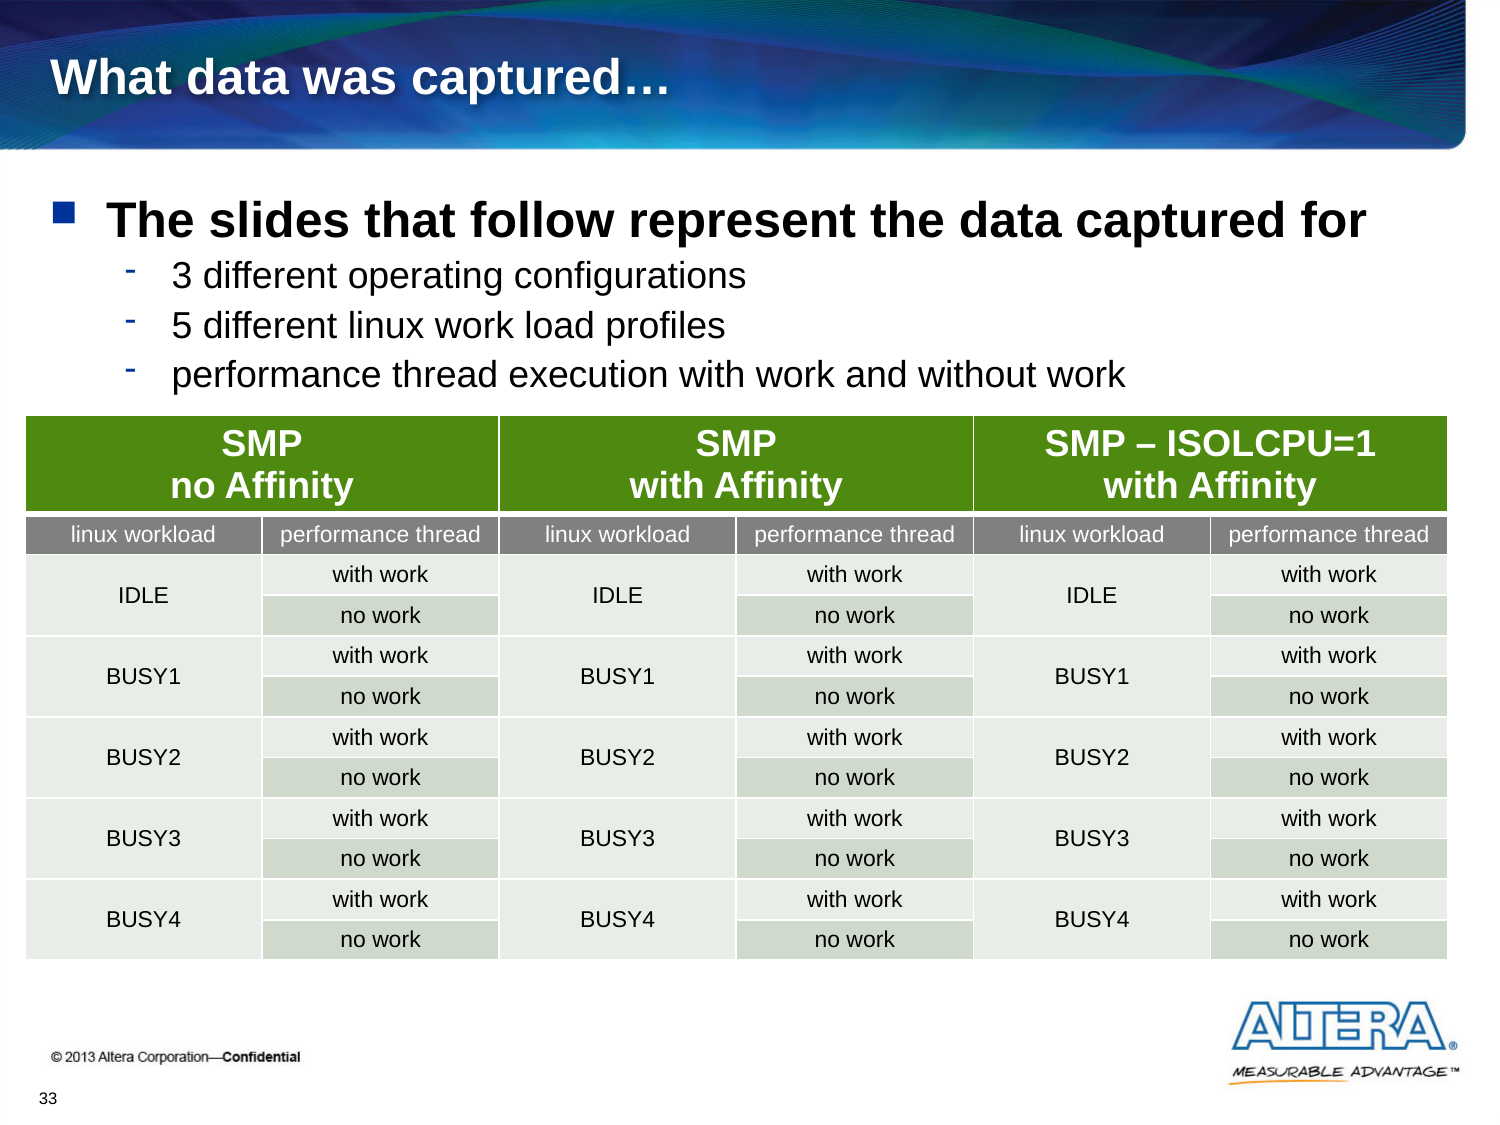

# What data was captured…
The slides that follow represent the data captured for
3 different operating configurations
5 different linux work load profiles
performance thread execution with work and without work
| SMP no Affinity |  | SMP with Affinity |  | SMP – ISOLCPU=1 with Affinity |  |
| --- | --- | --- | --- | --- | --- |
| linux workload | performance thread | linux workload | performance thread | linux workload | performance thread |
| IDLE | with work | IDLE | with work | IDLE | with work |
|  | no work |  | no work |  | no work |
| BUSY1 | with work | BUSY1 | with work | BUSY1 | with work |
|  | no work |  | no work |  | no work |
| BUSY2 | with work | BUSY2 | with work | BUSY2 | with work |
|  | no work |  | no work |  | no work |
| BUSY3 | with work | BUSY3 | with work | BUSY3 | with work |
|  | no work |  | no work |  | no work |
| BUSY4 | with work | BUSY4 | with work | BUSY4 | with work |
|  | no work |  | no work |  | no work |
33